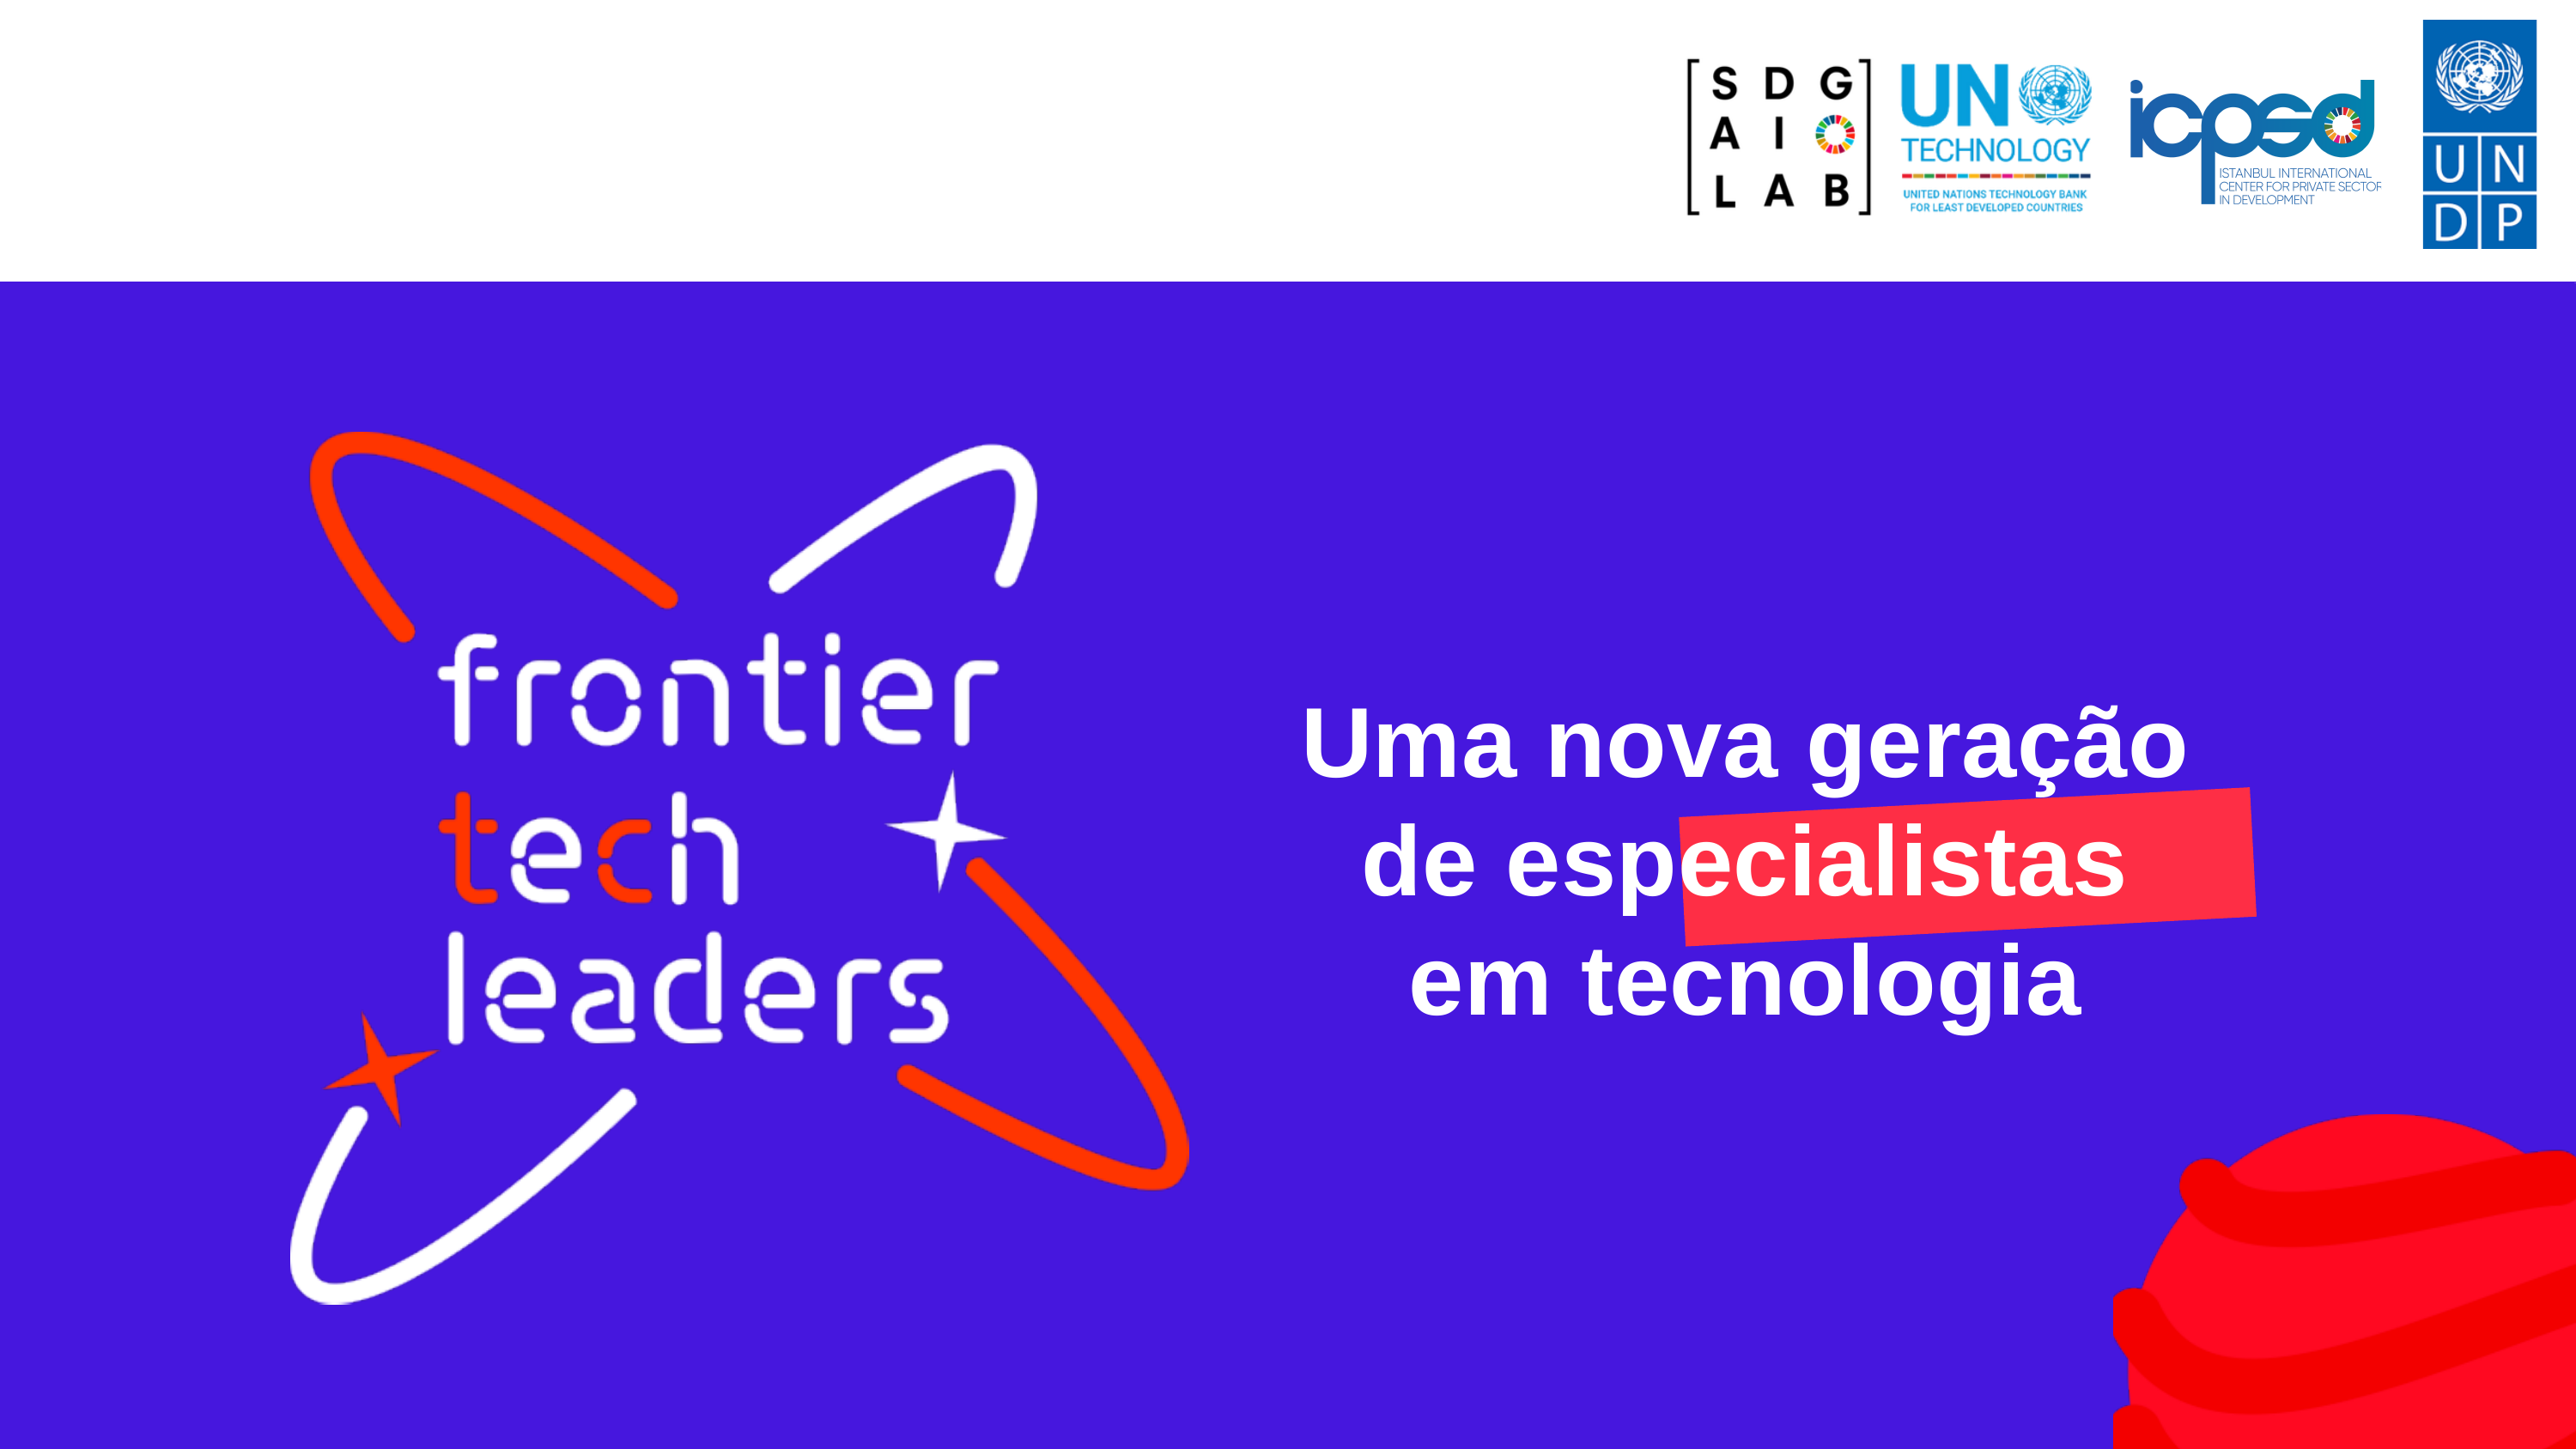

Uma nova geração
de especialistas em tecnologia